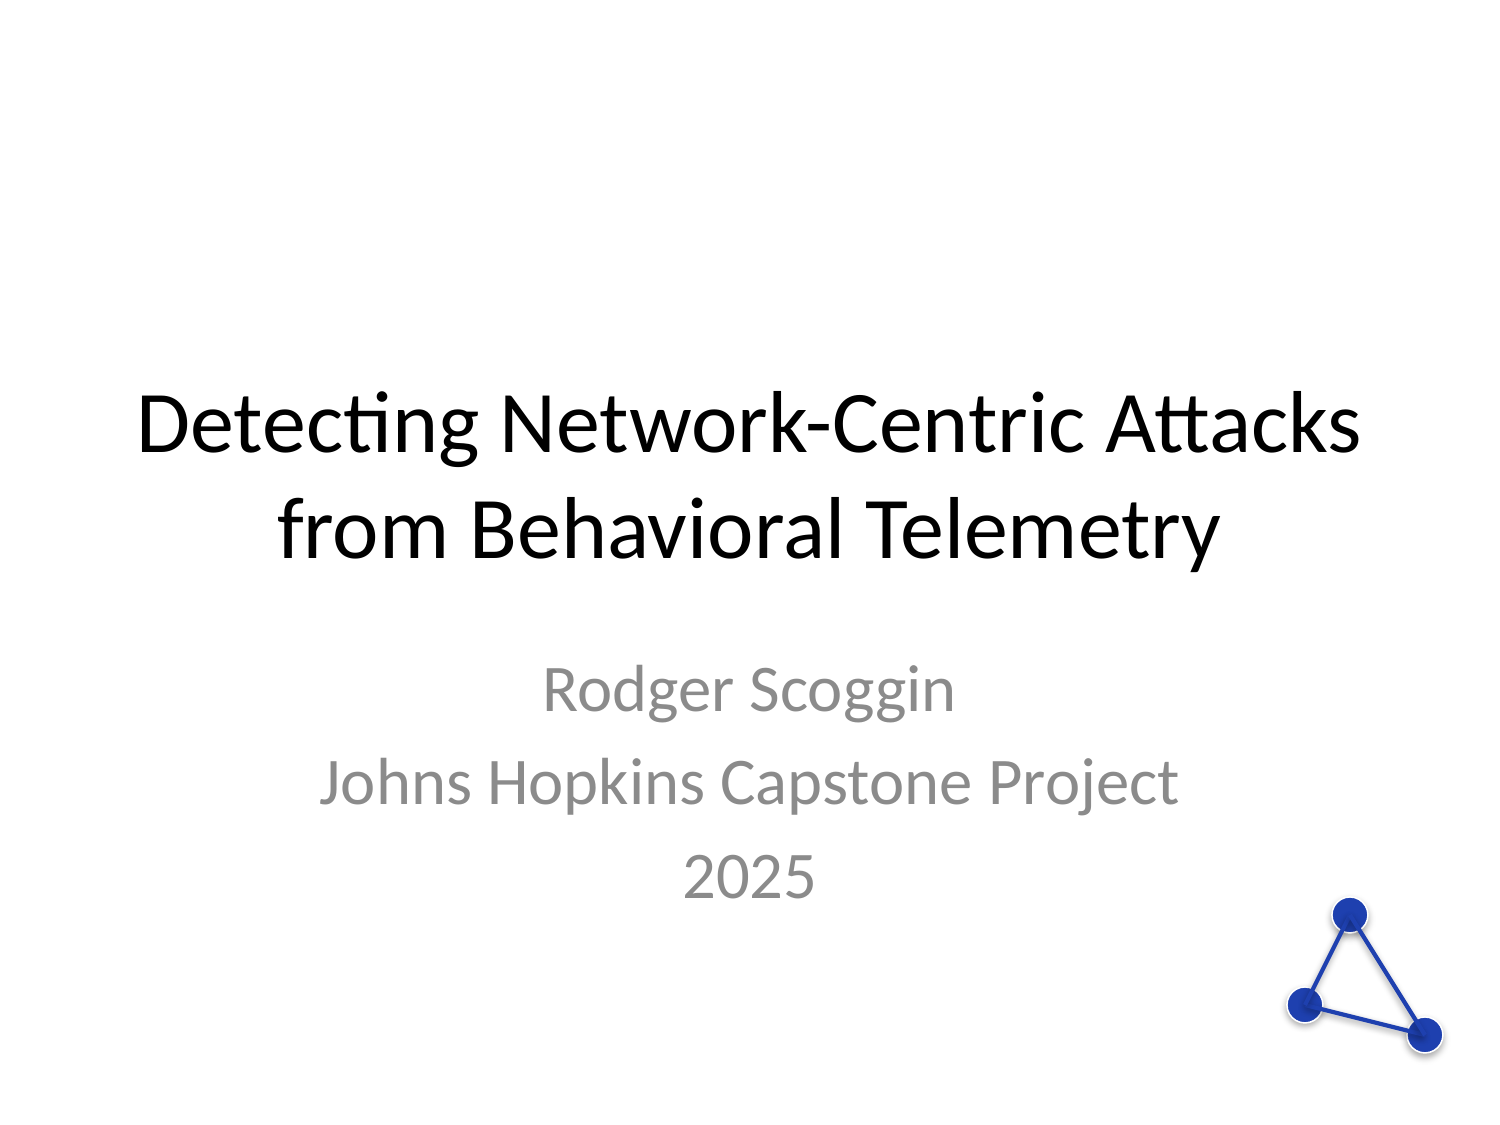

# Detecting Network-Centric Attacks from Behavioral Telemetry
Rodger Scoggin
Johns Hopkins Capstone Project
2025